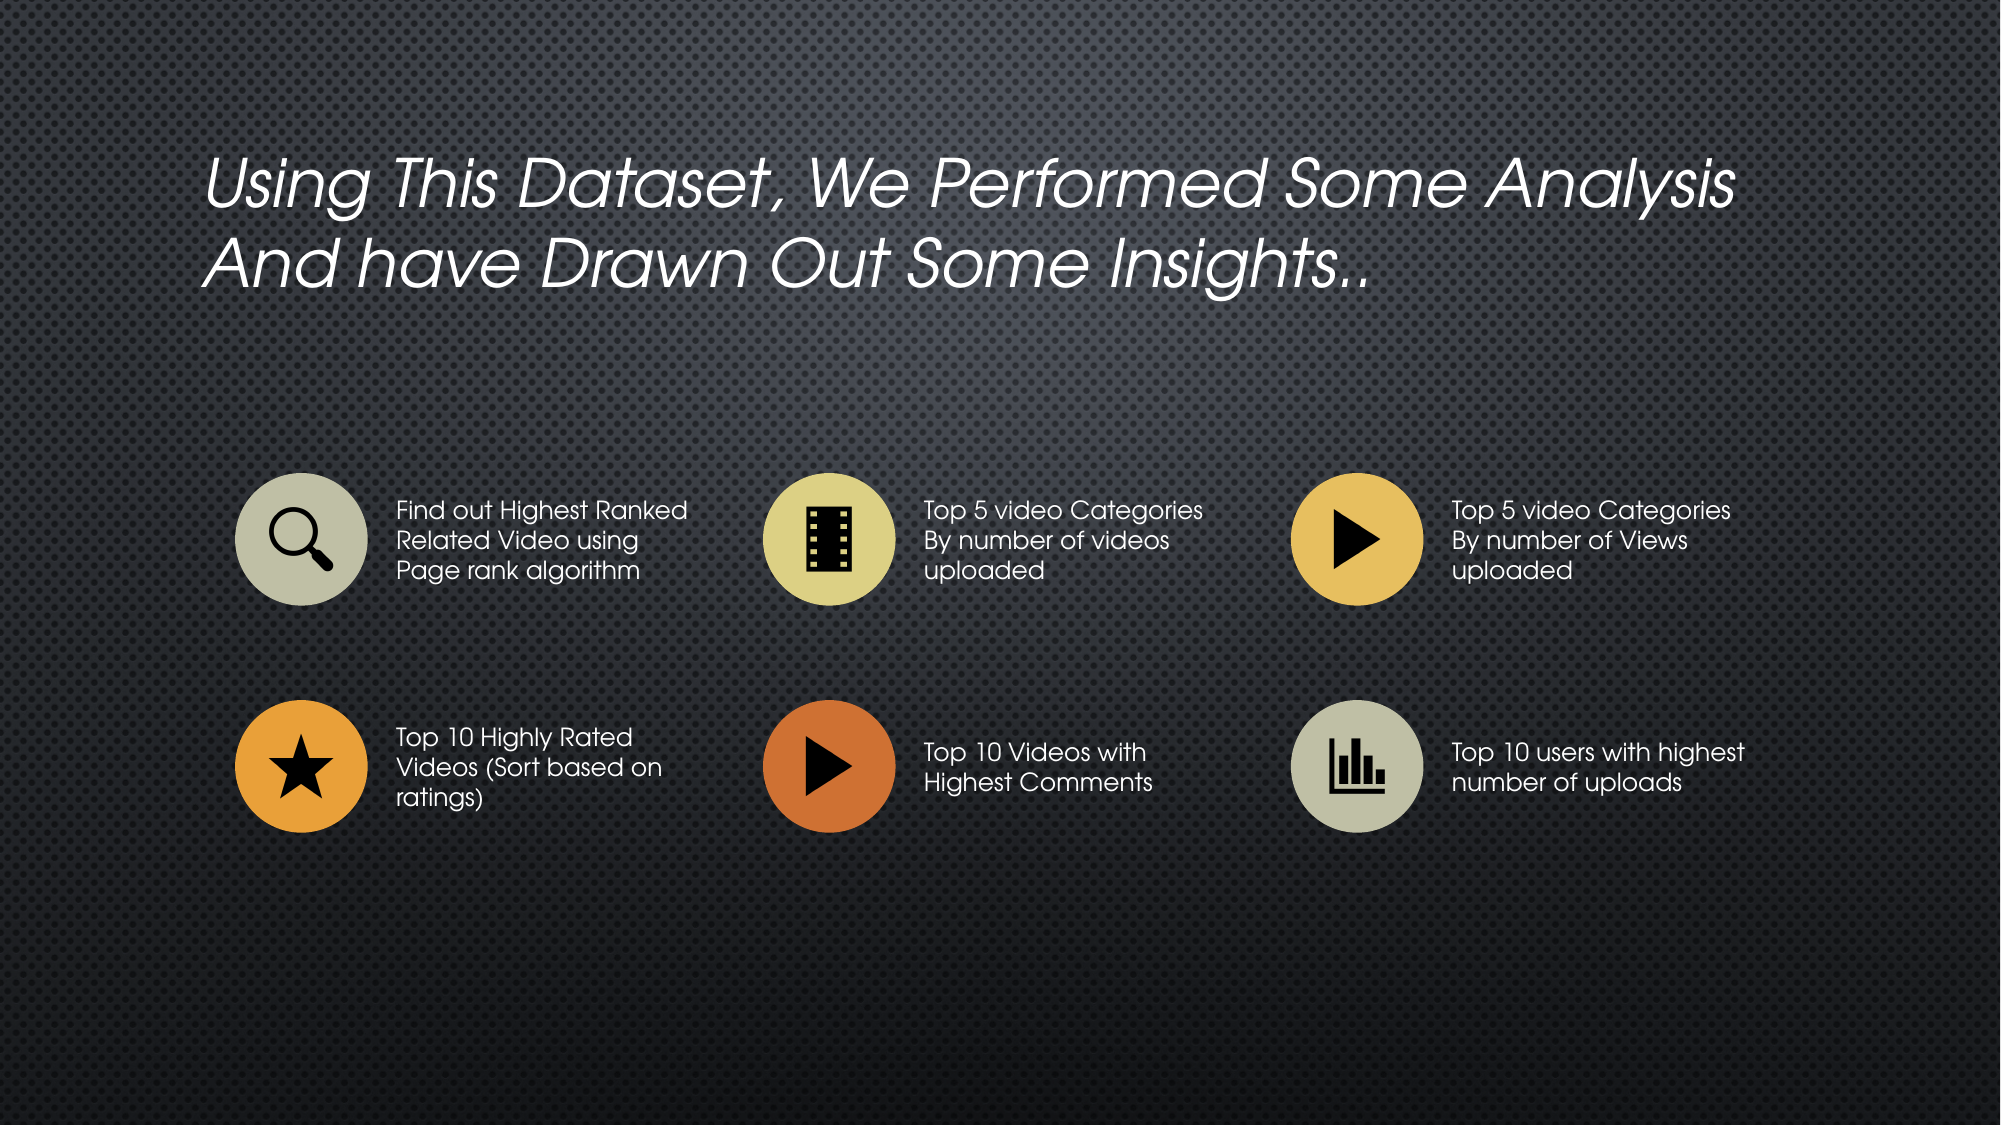

# Using This Dataset, We Performed Some Analysis And have Drawn Out Some Insights..
Find out Highest Ranked Related Video using Page rank algorithm
Top 5 video Categories By number of videos uploaded
Top 5 video Categories By number of Views uploaded
Top 10 Highly Rated Videos (Sort based on ratings)
Top 10 Videos with Highest Comments
Top 10 users with highest number of uploads